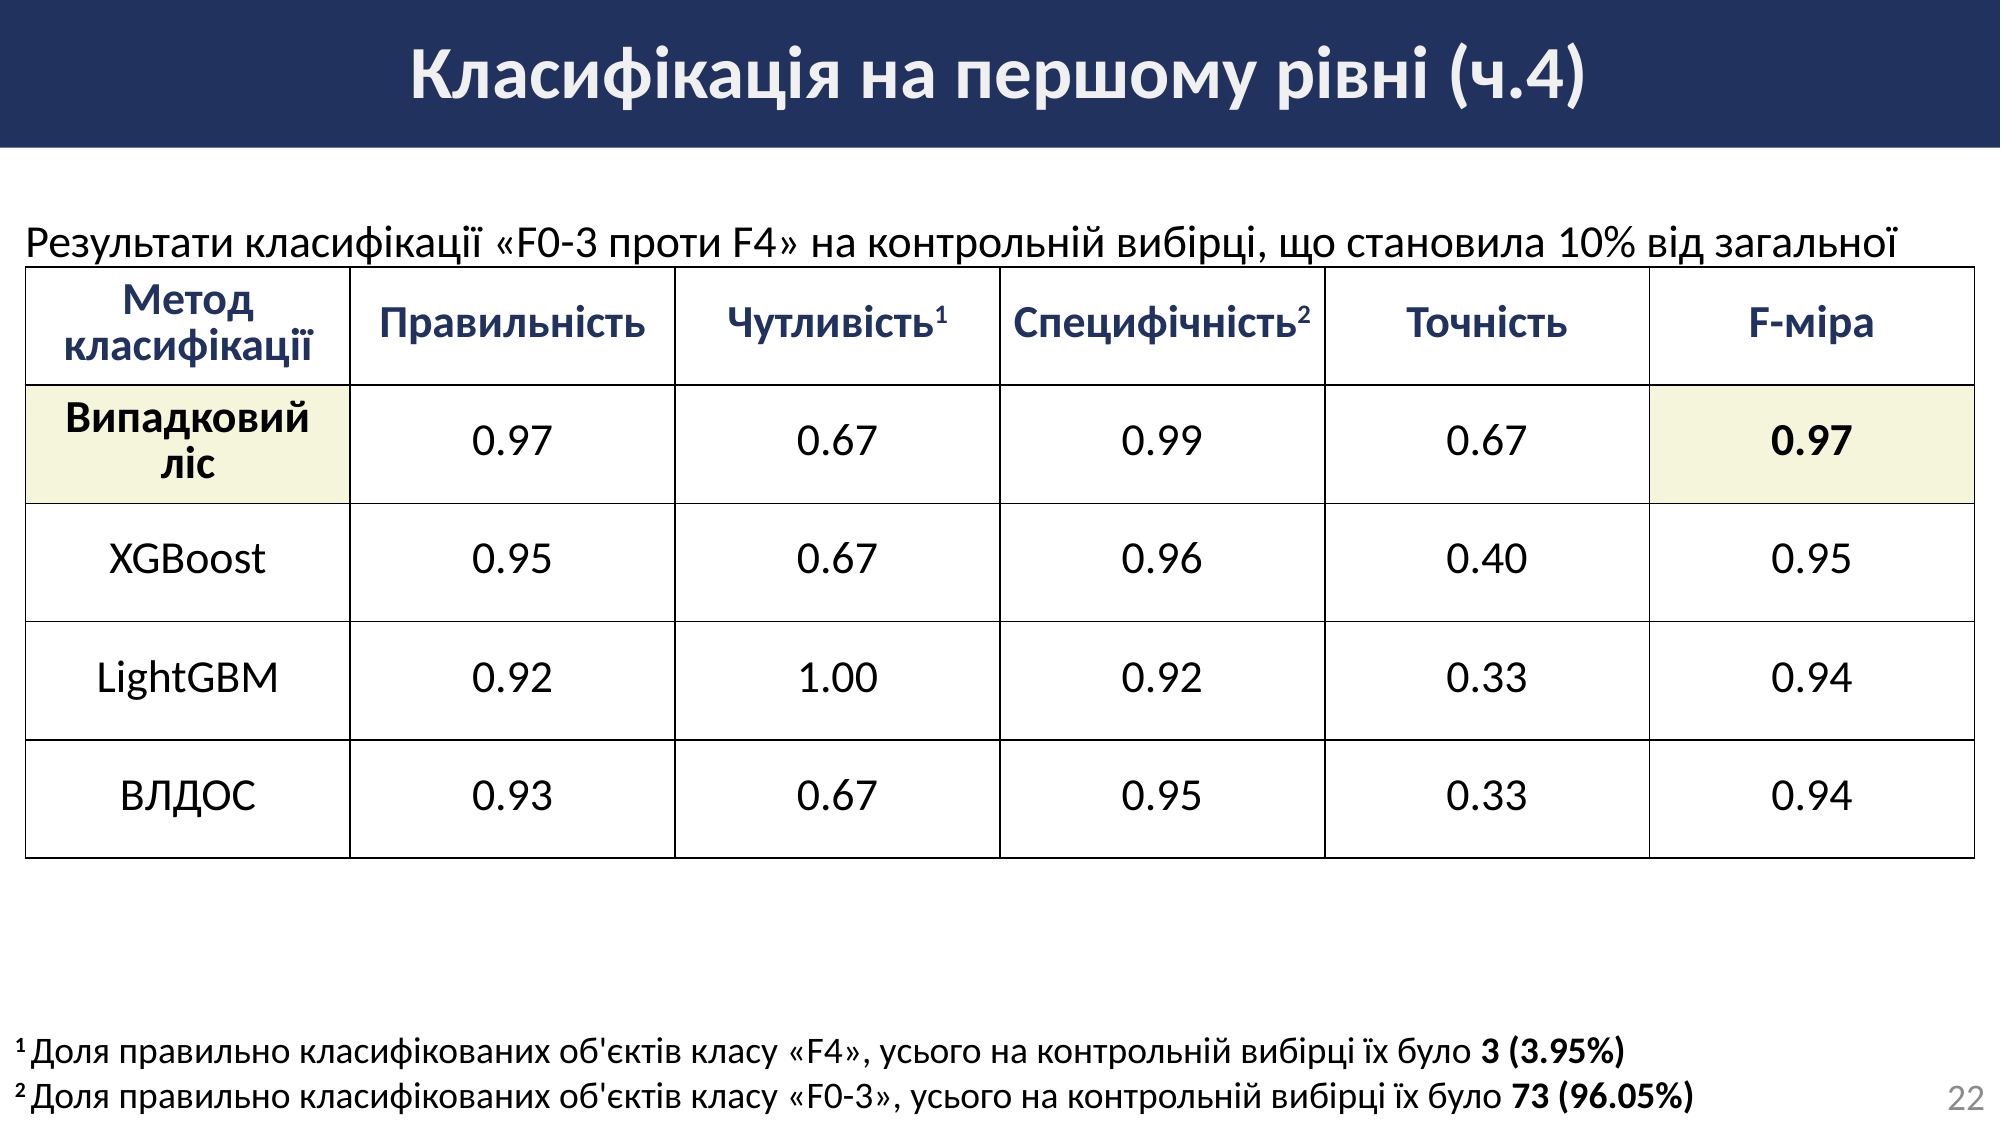

# Класифікація на першому рівні (ч.4)
Результати класифікації «F0-3 проти F4» на контрольній вибірці, що становила 10% від загальної
| Метод класифікації | Правильність | Чутливість1 | Специфічність2 | Точність | F-міра |
| --- | --- | --- | --- | --- | --- |
| Випадковий ліс | 0.97 | 0.67 | 0.99 | 0.67 | 0.97 |
| XGBoost | 0.95 | 0.67 | 0.96 | 0.40 | 0.95 |
| LightGBM | 0.92 | 1.00 | 0.92 | 0.33 | 0.94 |
| ВЛДОС | 0.93 | 0.67 | 0.95 | 0.33 | 0.94 |
1 Доля правильно класифікованих об'єктів класу «F4», усього на контрольній вибірці їх було 3 (3.95%)
2 Доля правильно класифікованих об'єктів класу «F0-3», усього на контрольній вибірці їх було 73 (96.05%)
22